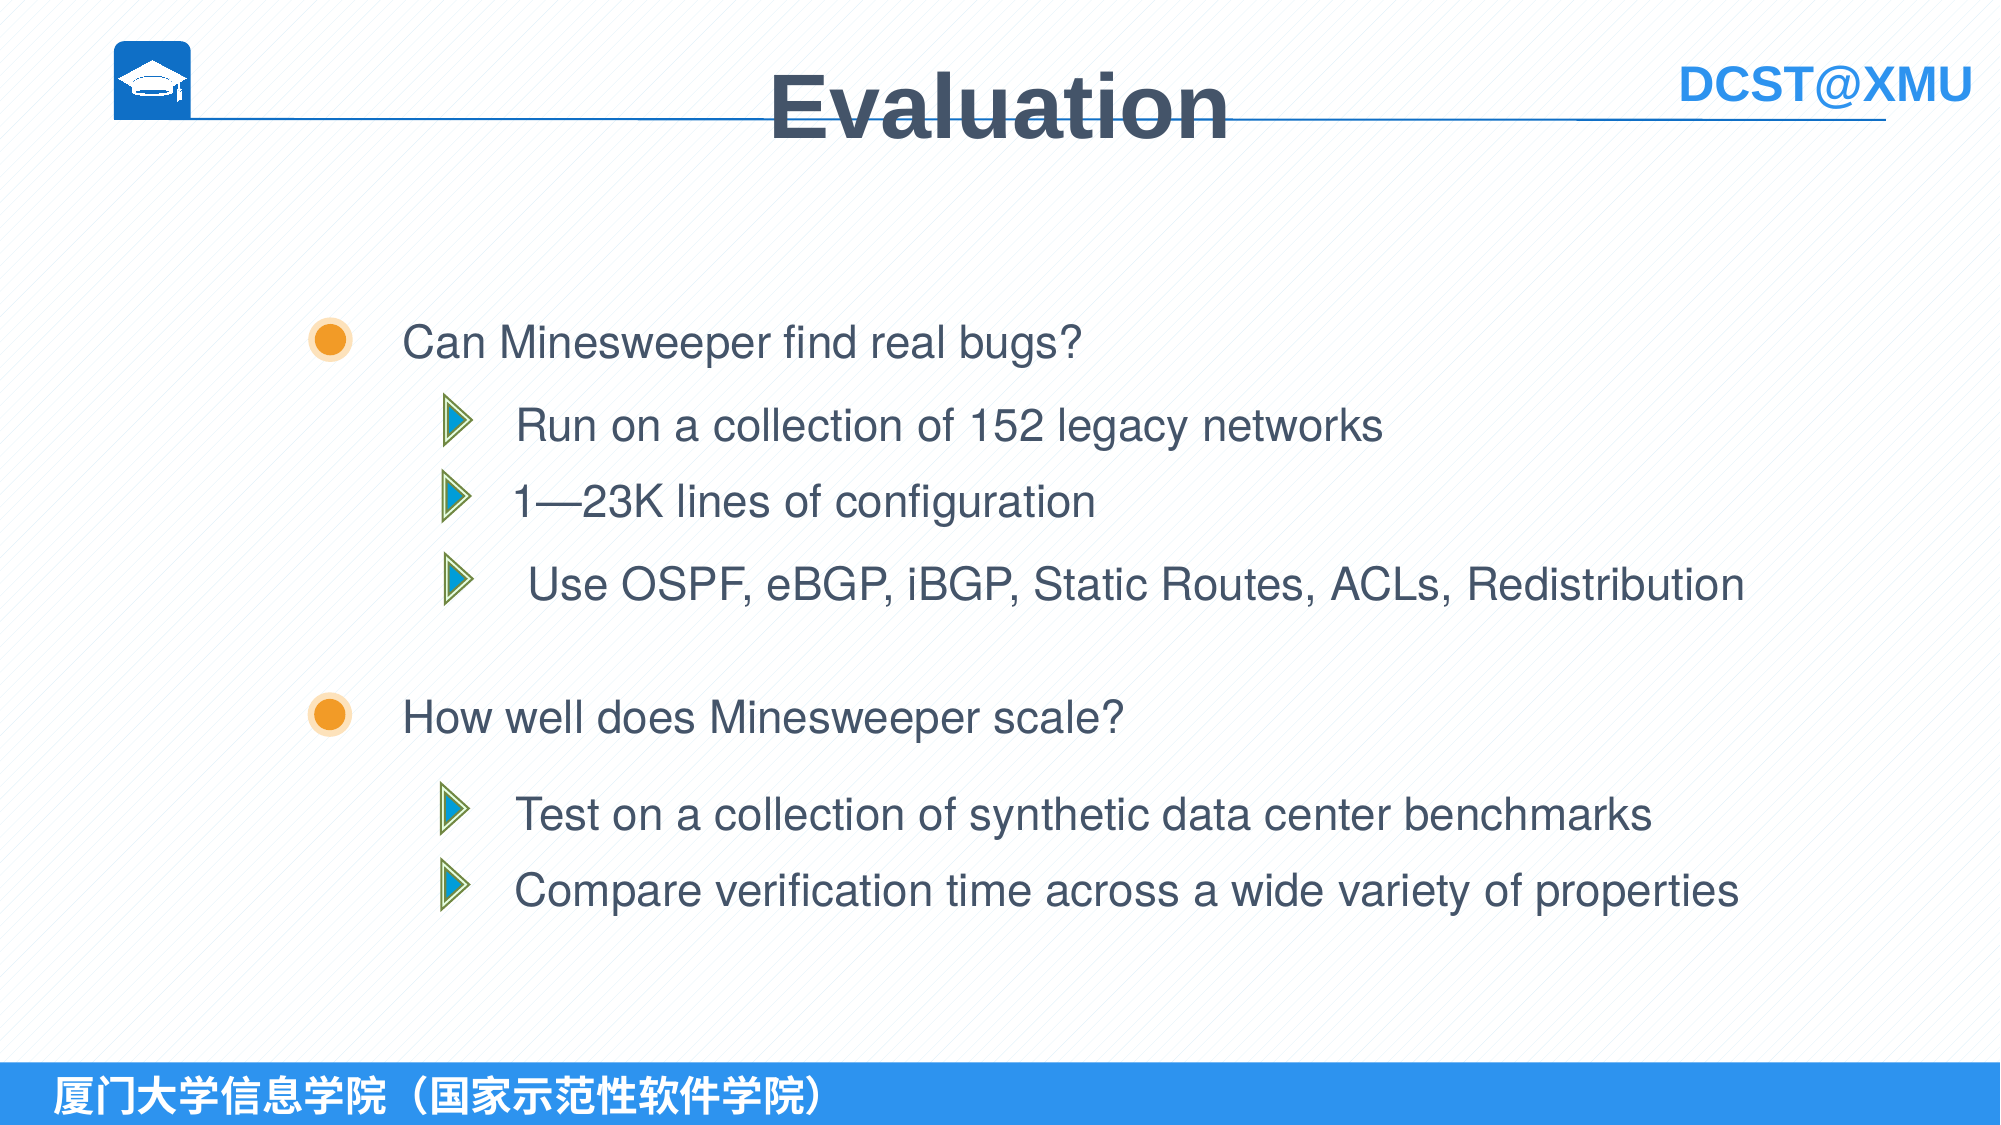

Evaluation
Can Minesweeper find real bugs?

Run on a collection of 152 legacy networks

1—23K lines of configuration

Use OSPF, eBGP, iBGP, Static Routes, ACLs, Redistribution

How well does Minesweeper scale?

Test on a collection of synthetic data center benchmarks

Compare verification time across a wide variety of properties